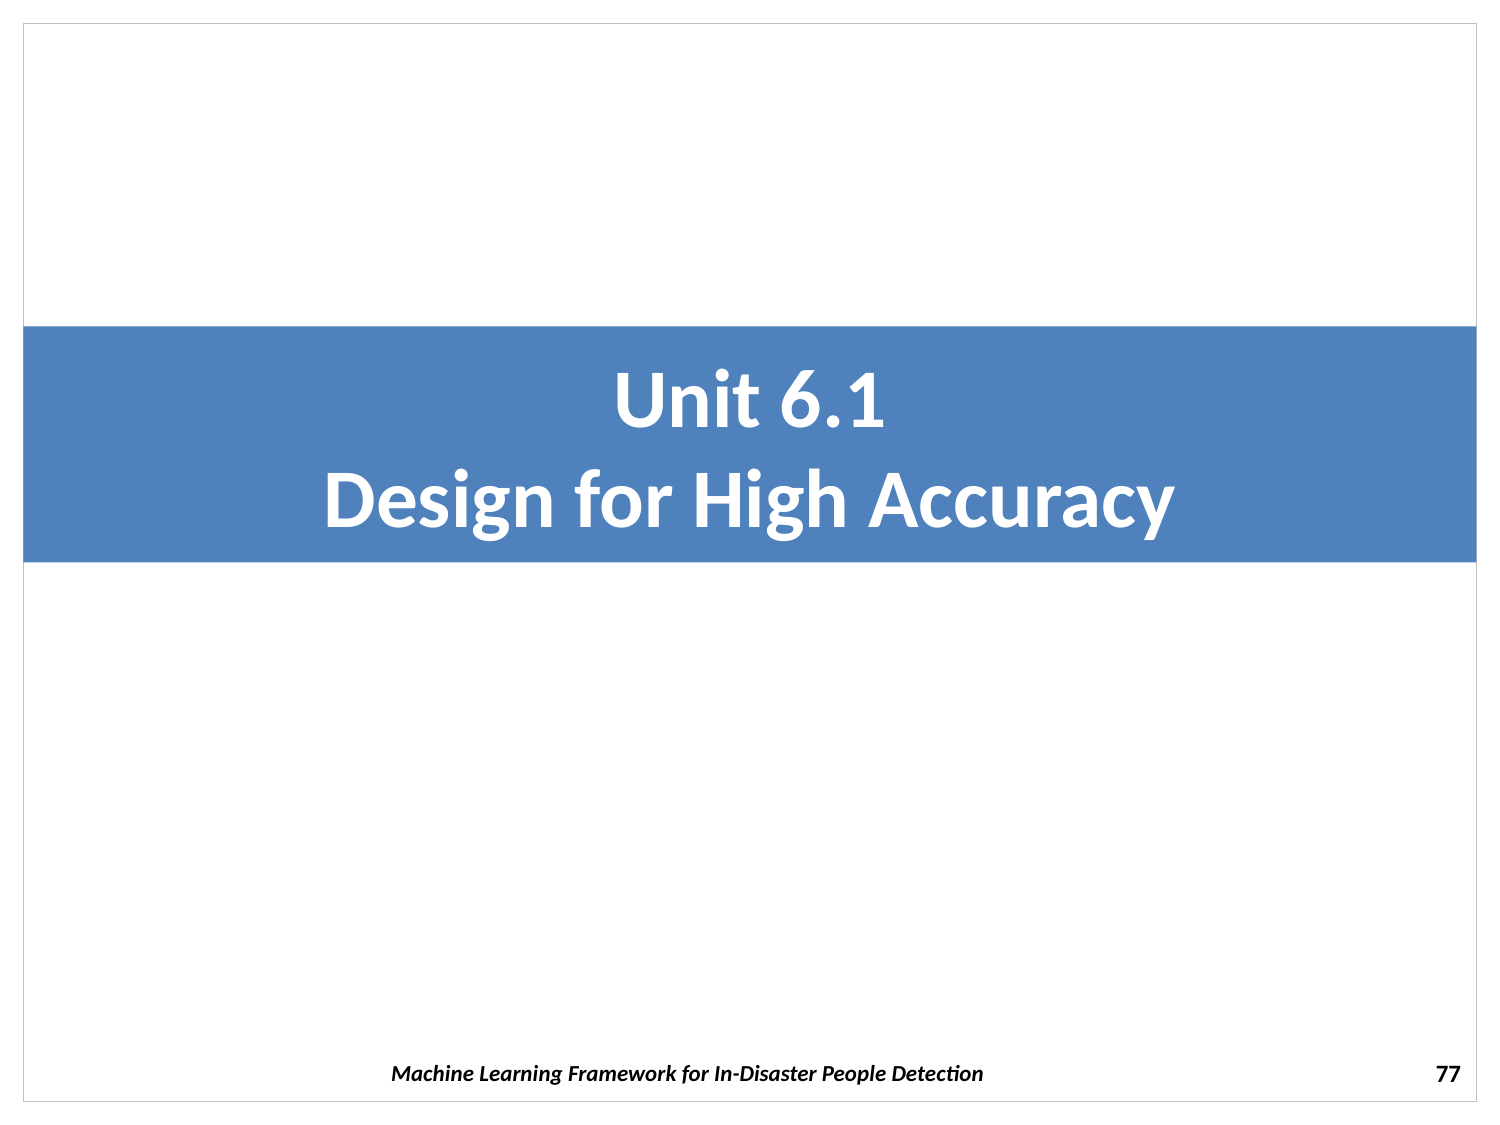

# Unit 6.1 Design for High Accuracy

Machine Learning Framework for In-Disaster People Detection
77